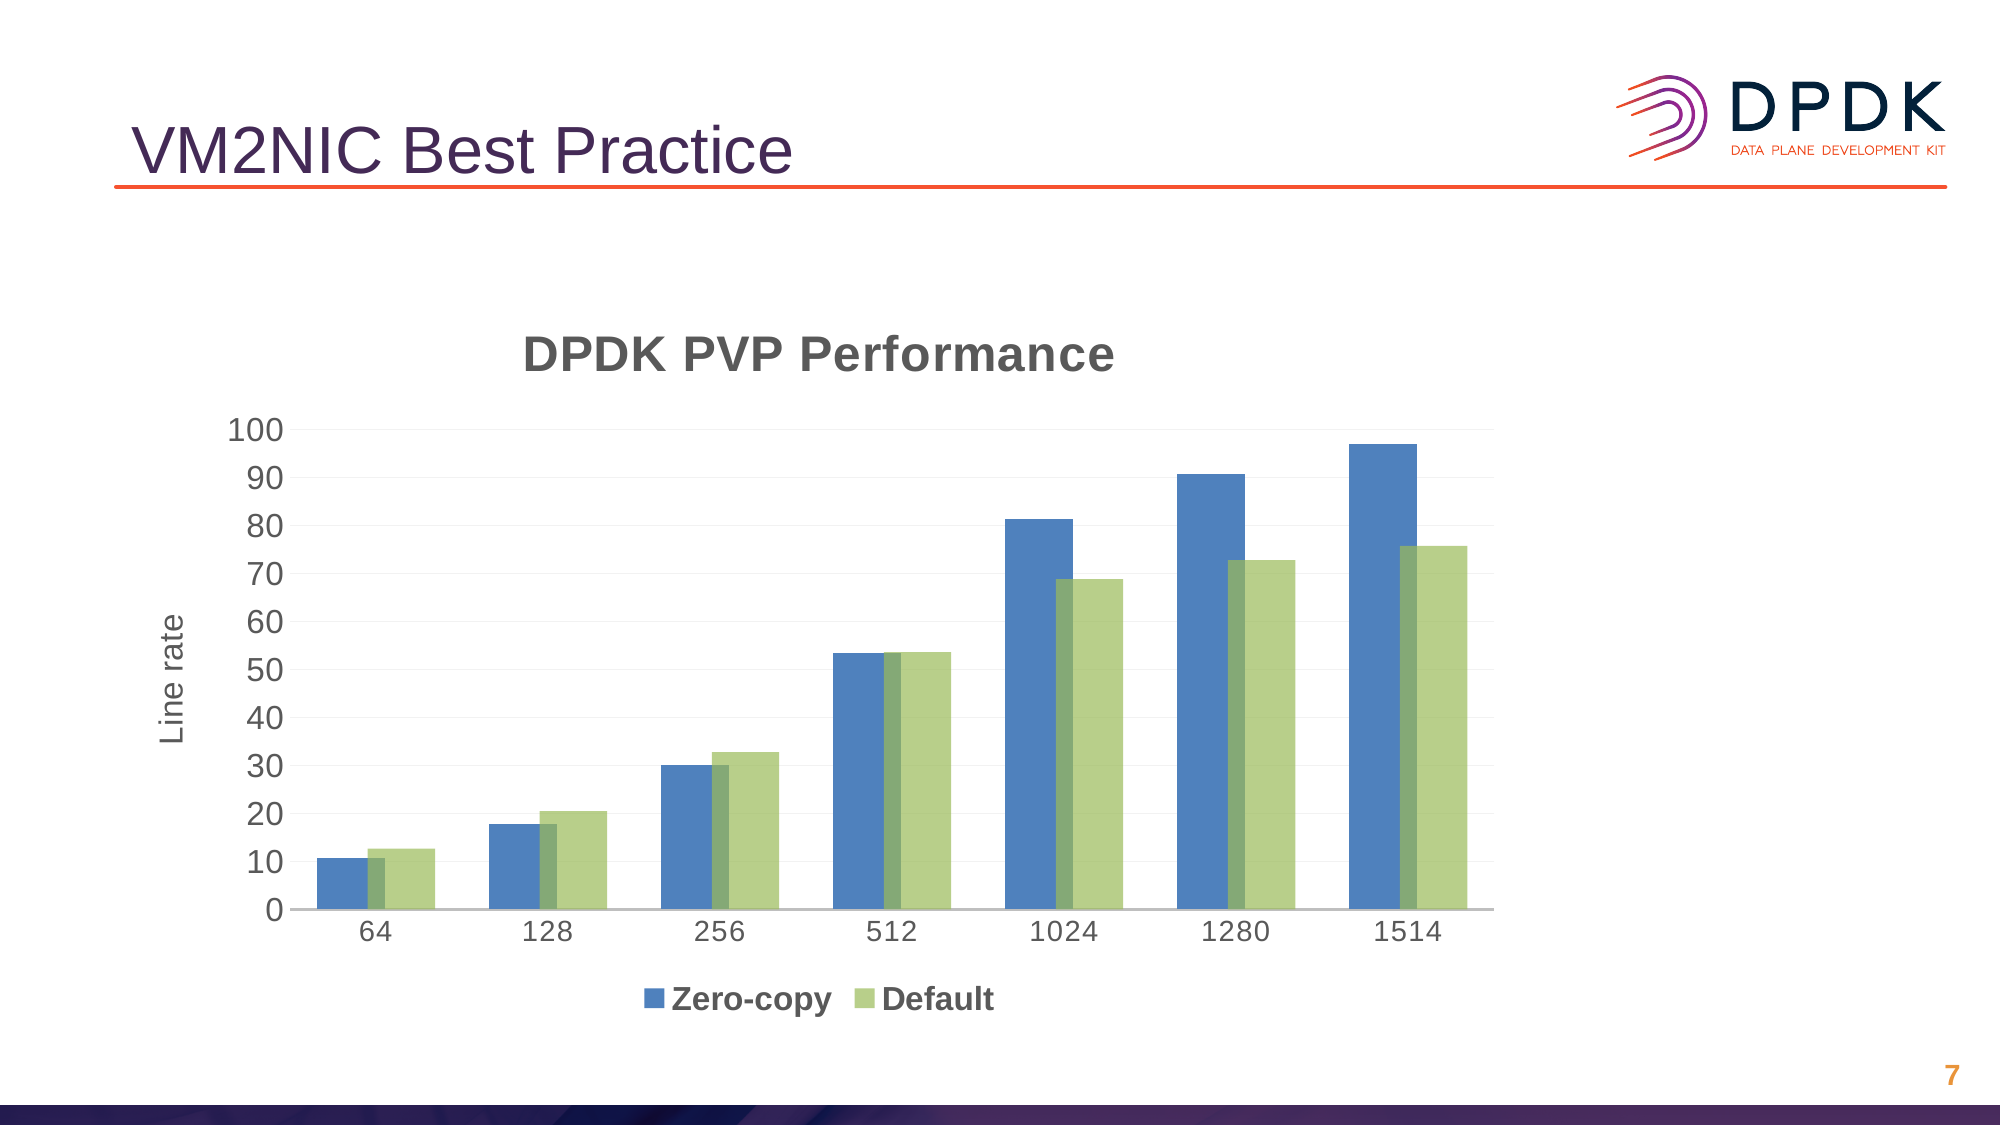

# VM2NIC Best Practice

### Chart: DPDK PVP Performance

| Category | Zero-copy | Default |
|---|---|---|
| 64 | 10.714875454290903 | 12.65814323139166 |
| 128 | 17.876831085588282 | 20.44591570914614 |
| 256 | 29.98105204796968 | 32.77445909243914 |
| 512 | 53.5352841066575 | 53.59925179510123 |
| 1024 | 81.33966526429597 | 68.82976553216554 |
| 1280 | 90.76565836937367 | 72.77038308918468 |
| 1514 | 97.03781355574031 | 75.72935766694135 |